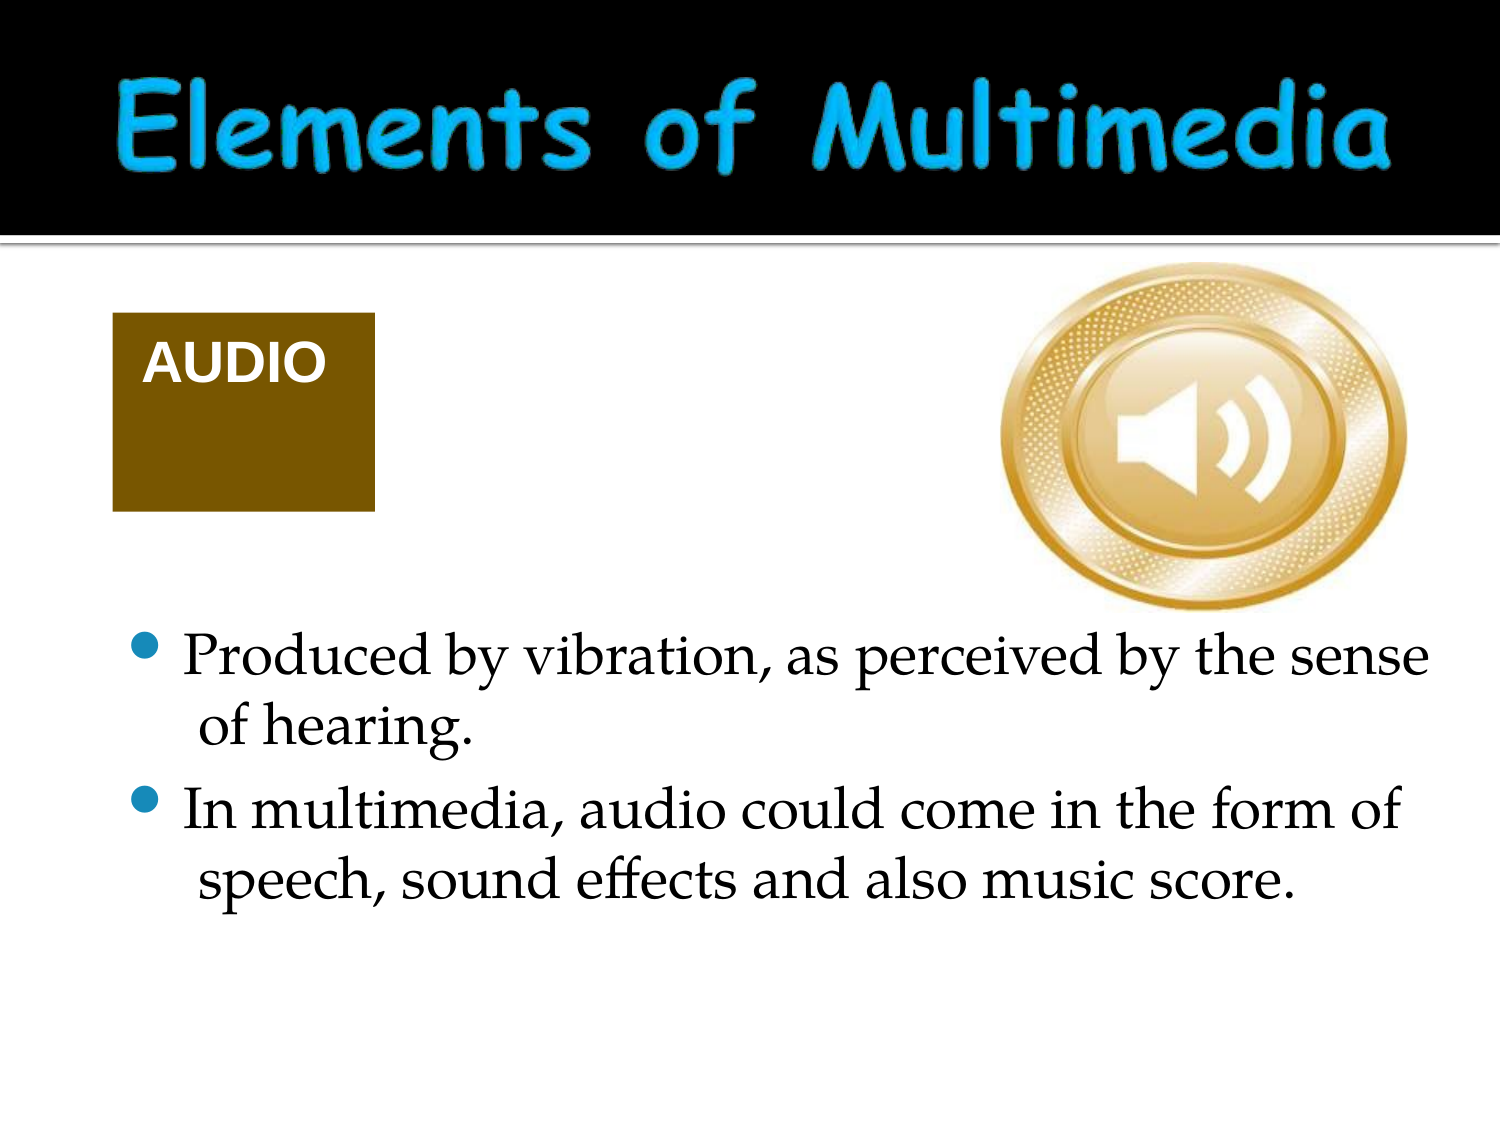

# AUDIO
Produced by vibration, as perceived by the sense  of hearing.
In multimedia, audio could come in the form of  speech, sound effects and also music score.